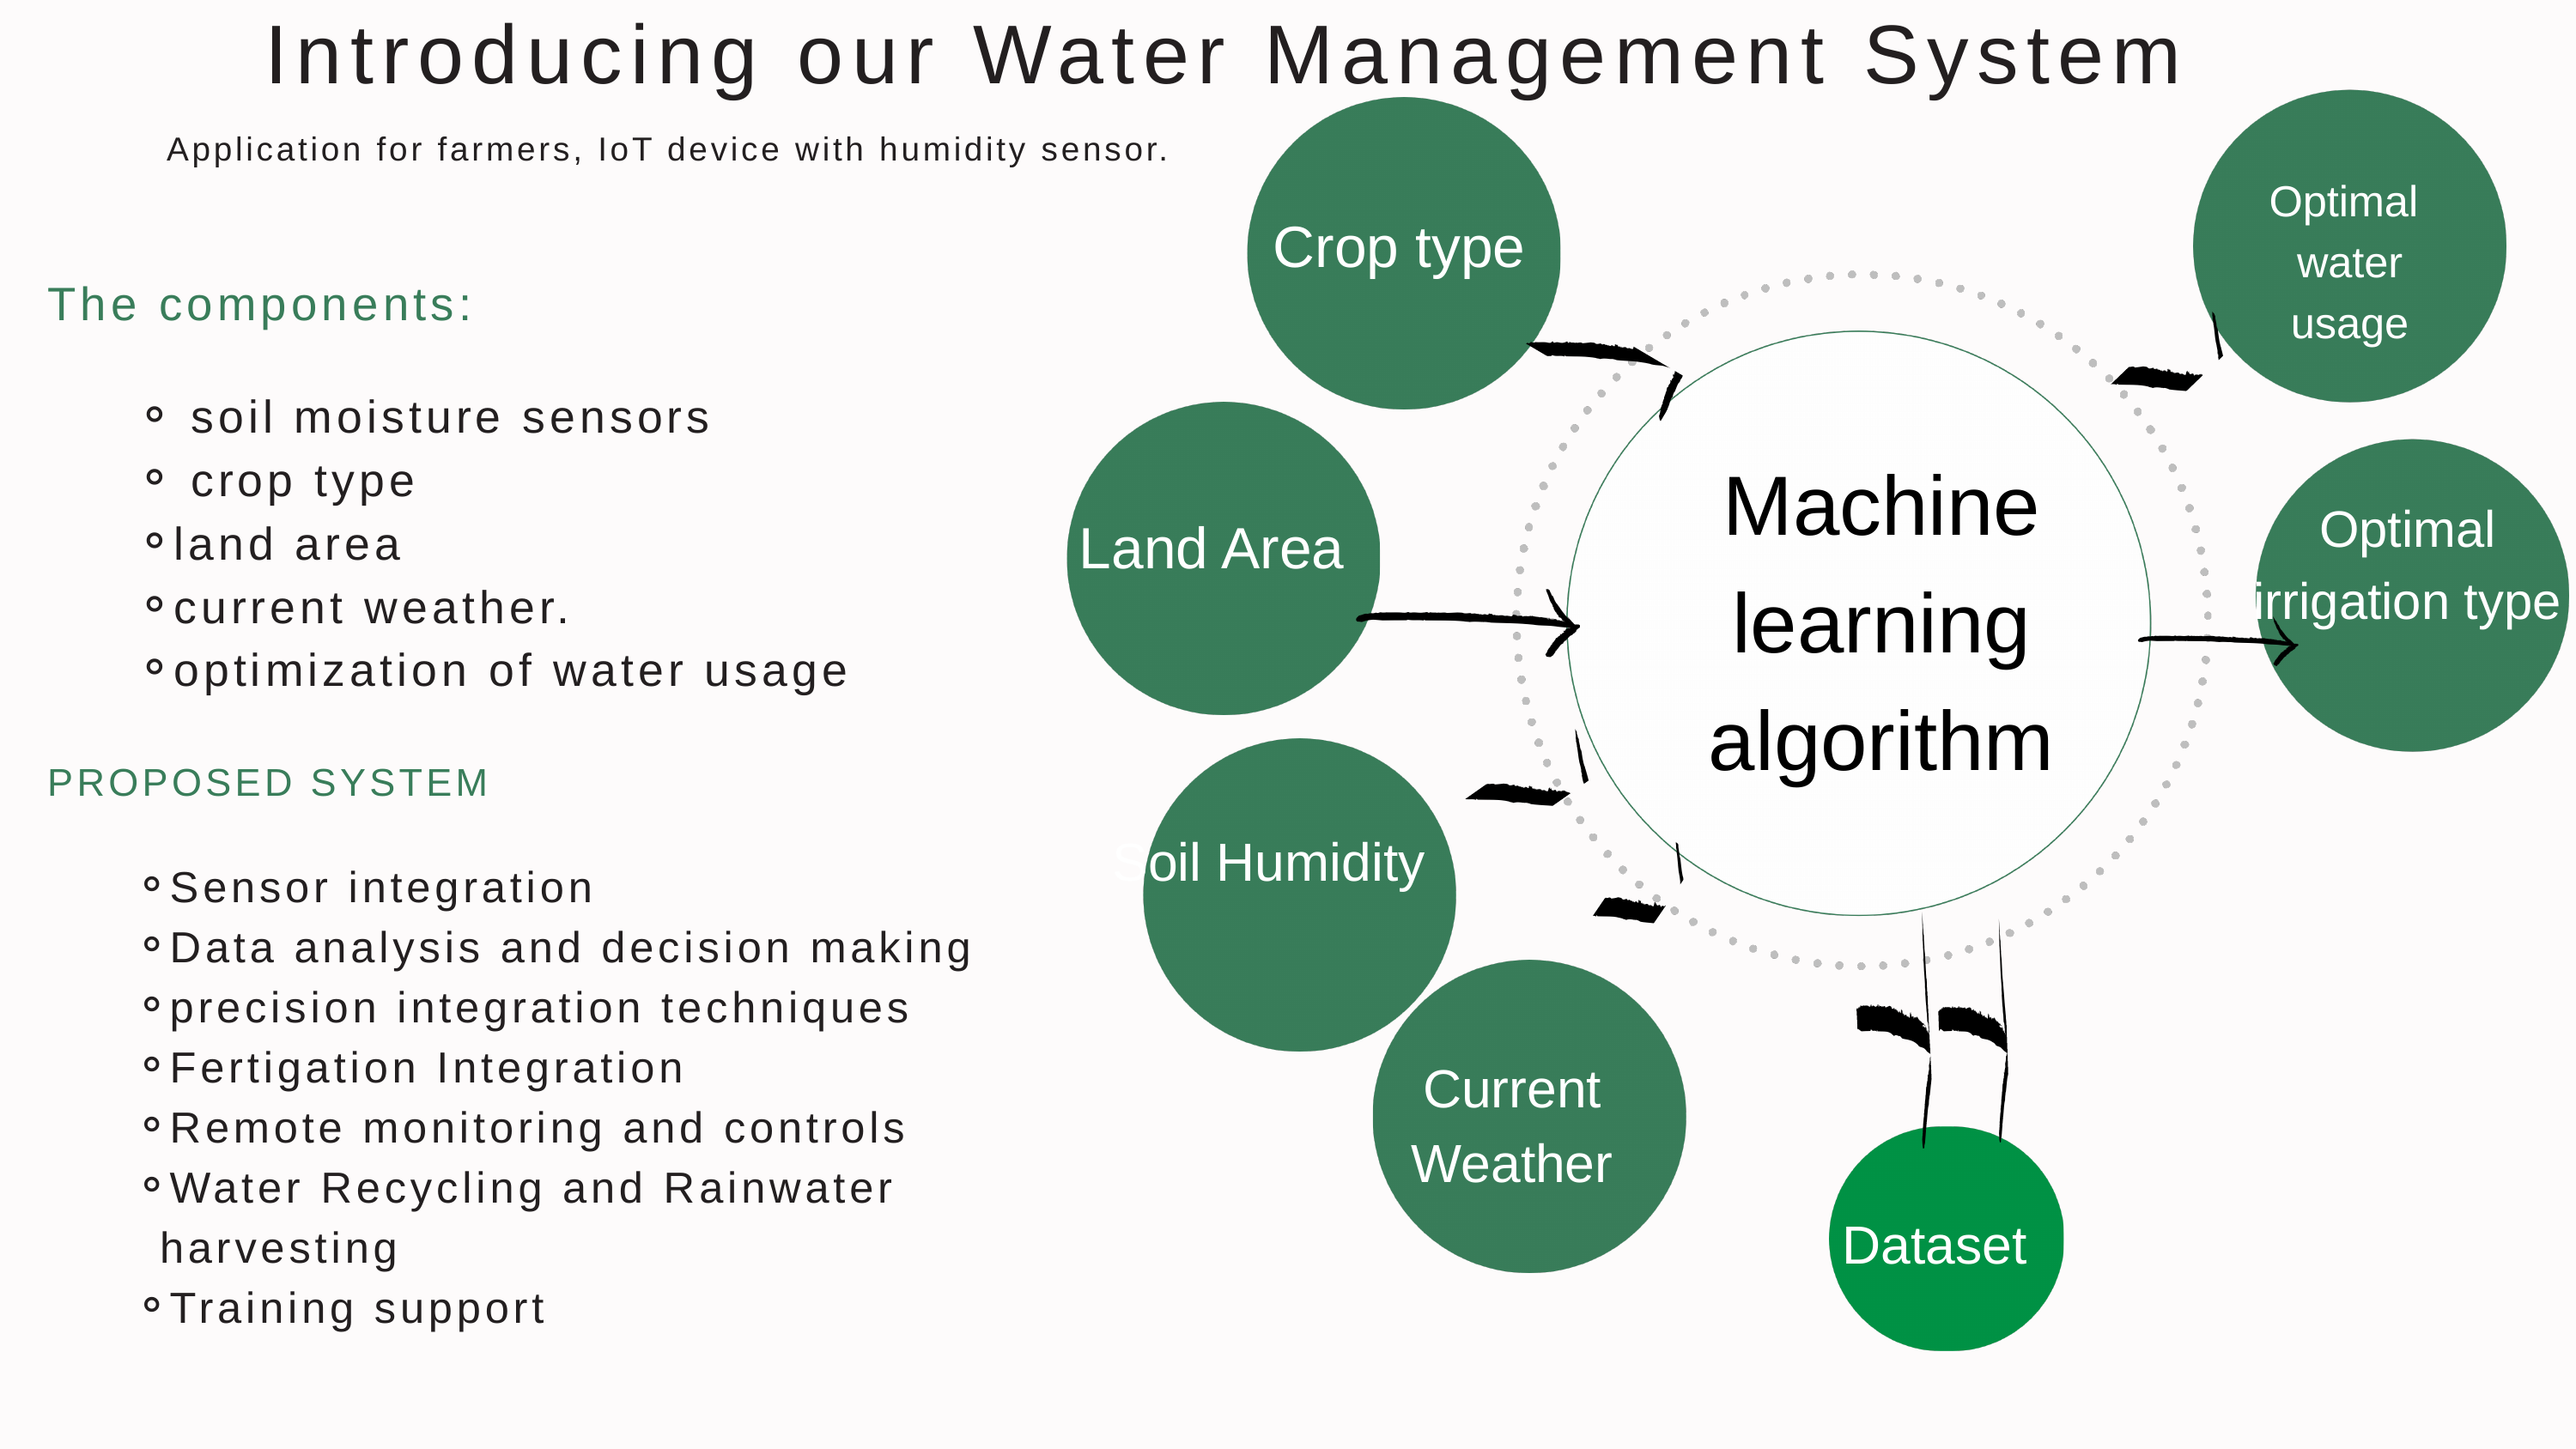

Introducing our Water Management System

Application for farmers, IoT device with humidity sensor.

Optimal
water usage
Crop type
The components:

 soil moisture sensors
 crop type
land area
current weather.
optimization of water usage

Machine learning algorithm

Optimal
irrigation type
Land Area

PROPOSED SYSTEM

Soil Humidity
Sensor integration
Data analysis and decision making
precision integration techniques
Fertigation Integration
Remote monitoring and controls
Water Recycling and Rainwater harvesting
Training support

Current Weather

Dataset